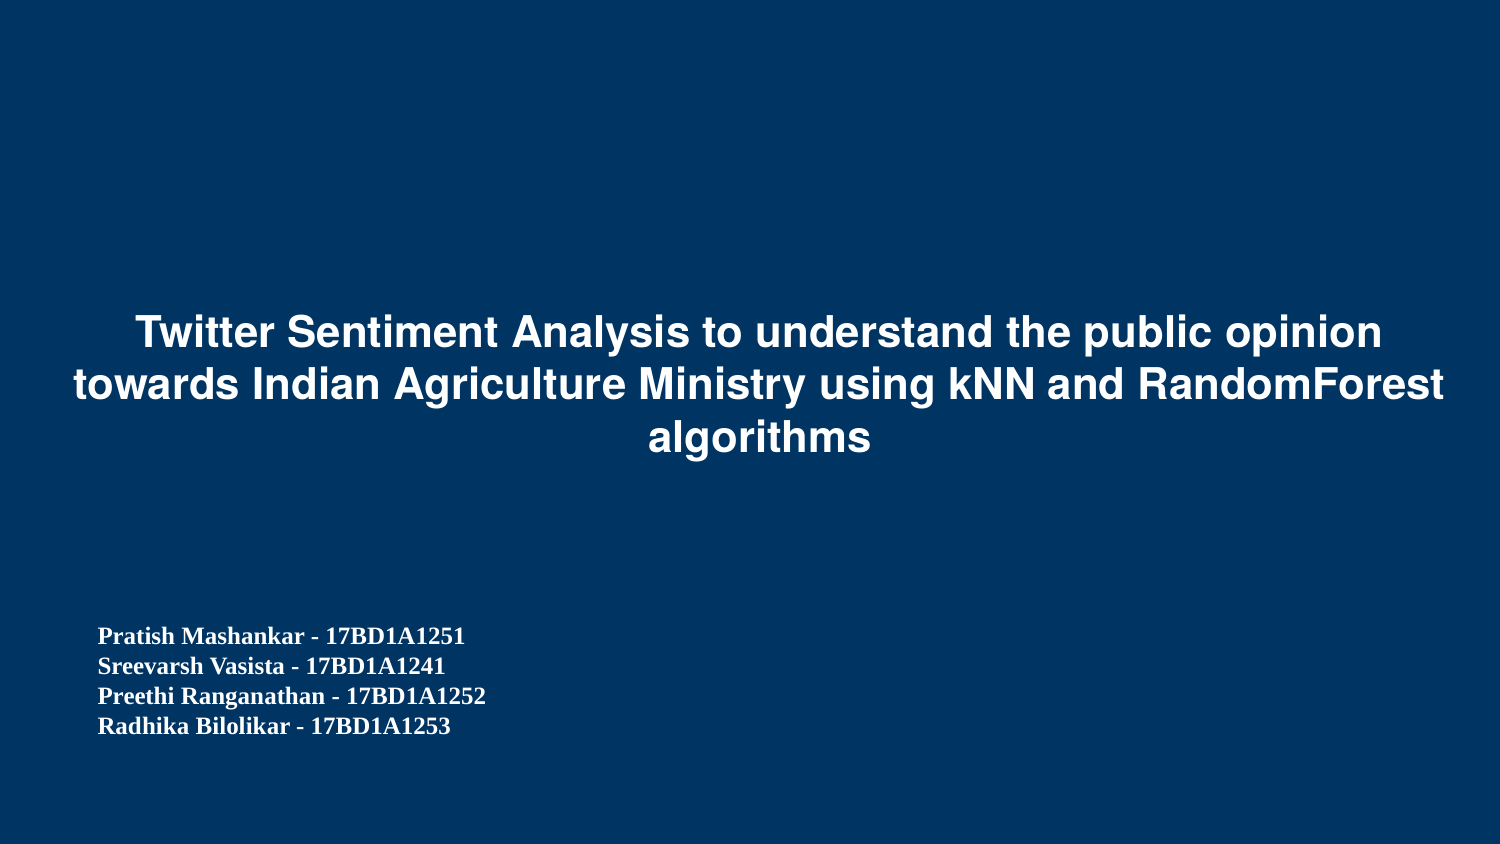

Twitter Sentiment Analysis to understand the public opinion towards Indian Agriculture Ministry using kNN and RandomForest algorithms

Pratish Mashankar - 17BD1A1251
Sreevarsh Vasista - 17BD1A1241
Preethi Ranganathan - 17BD1A1252
Radhika Bilolikar - 17BD1A1253